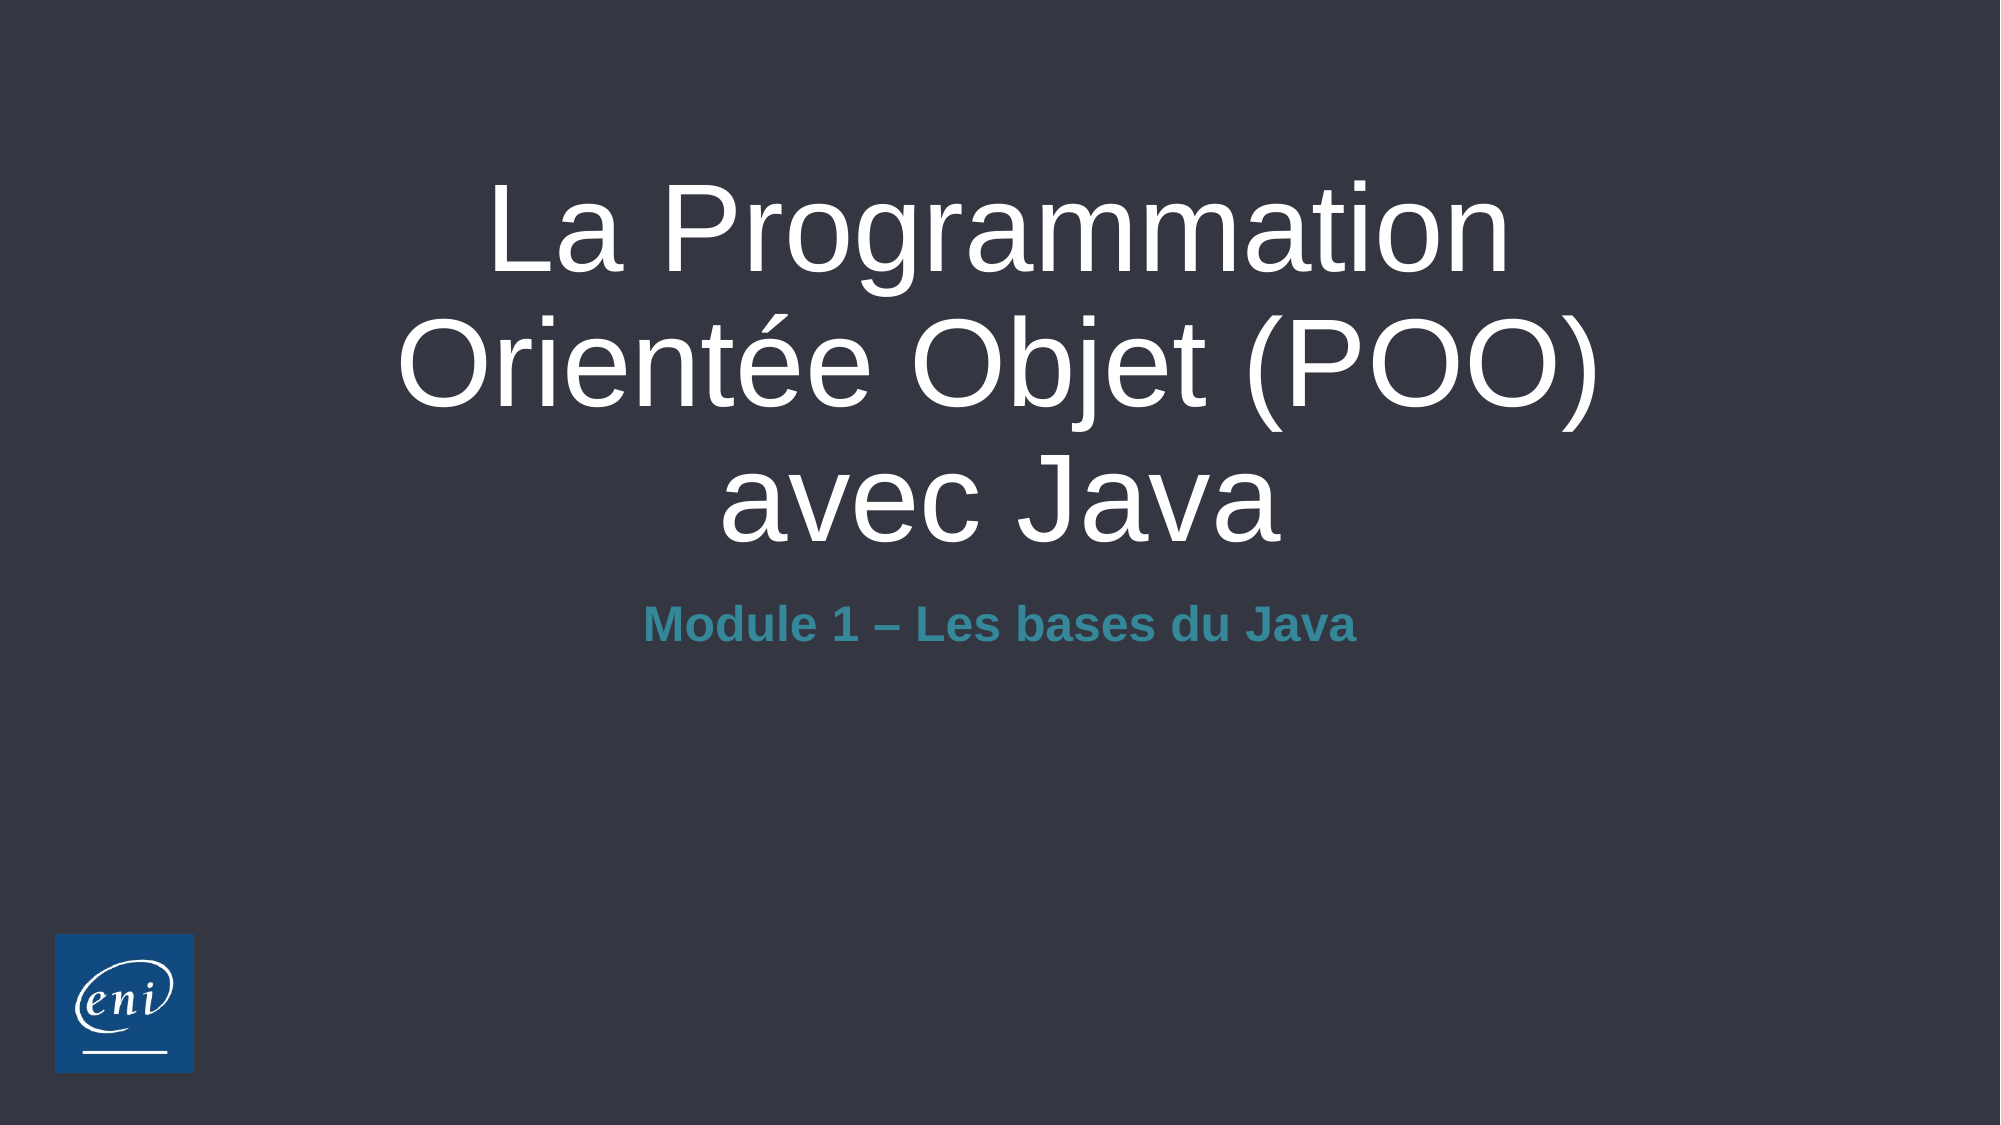

# La Programmation Orientée Objet (POO) avec Java
Module 1 – Les bases du Java